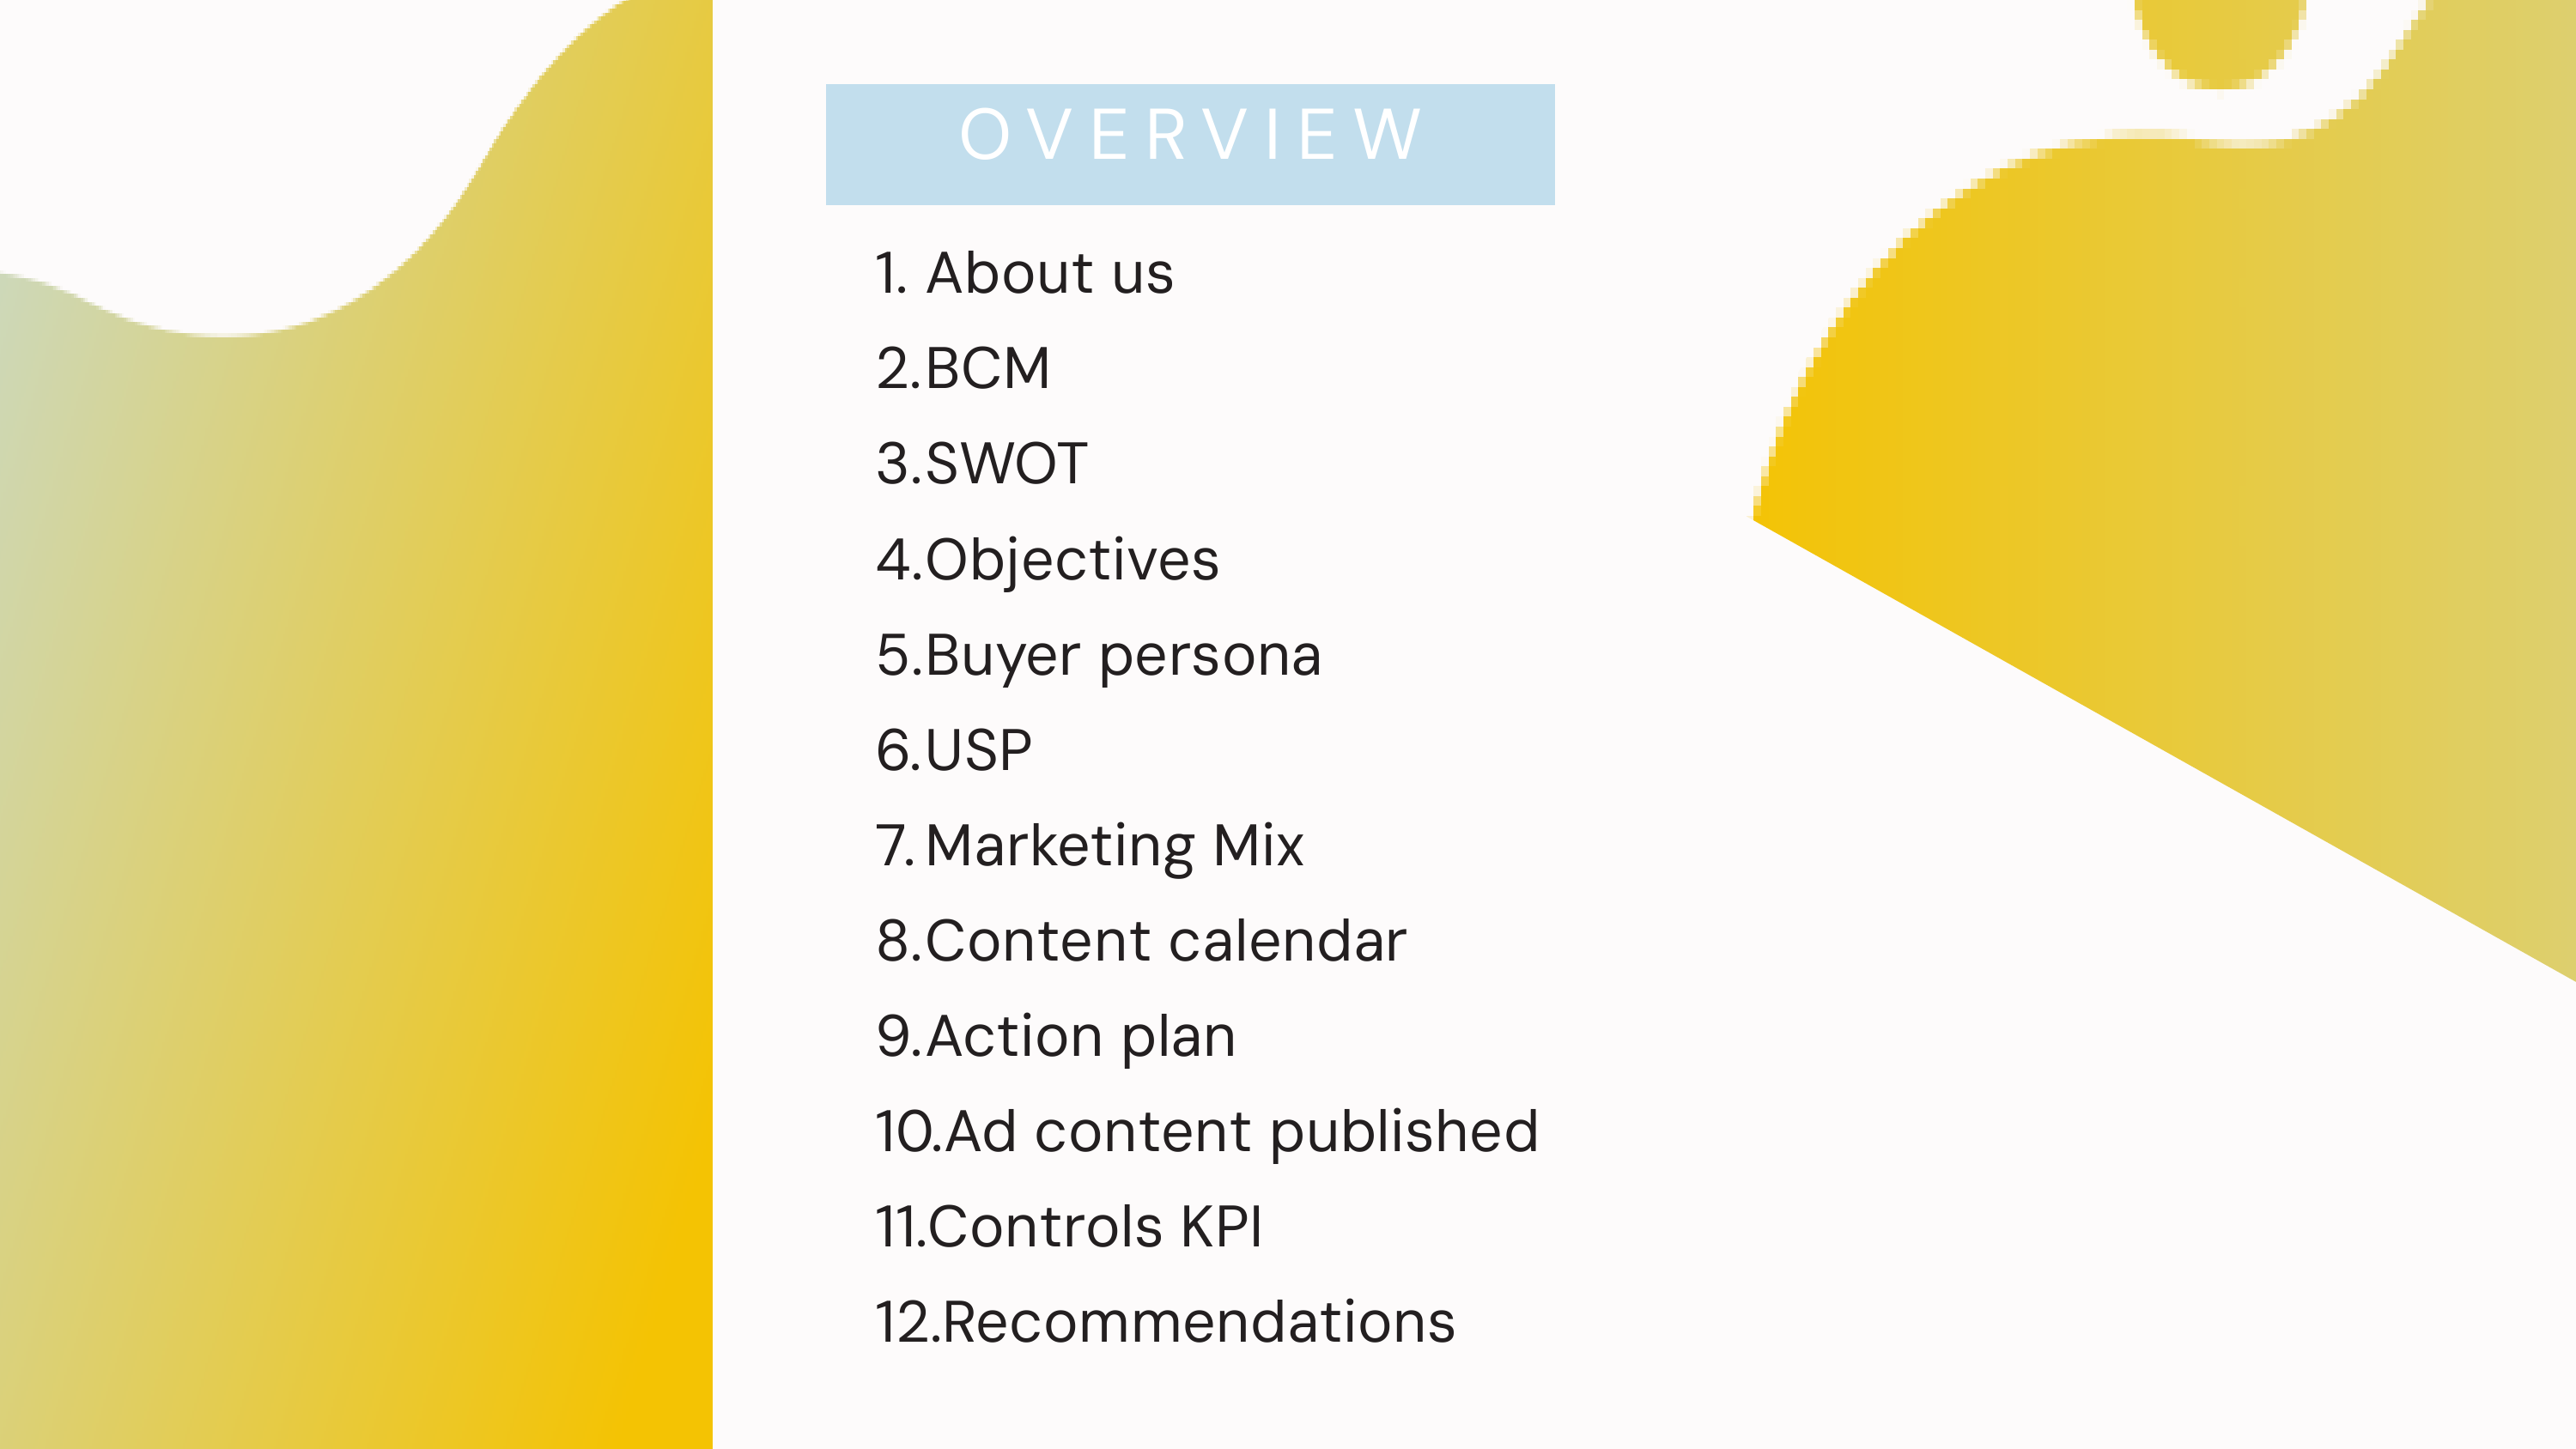

OVERVIEW

About us
BCM
SWOT
Objectives
Buyer persona
USP
Marketing Mix
Content calendar
Action plan
Ad content published
Controls KPI
Recommendations